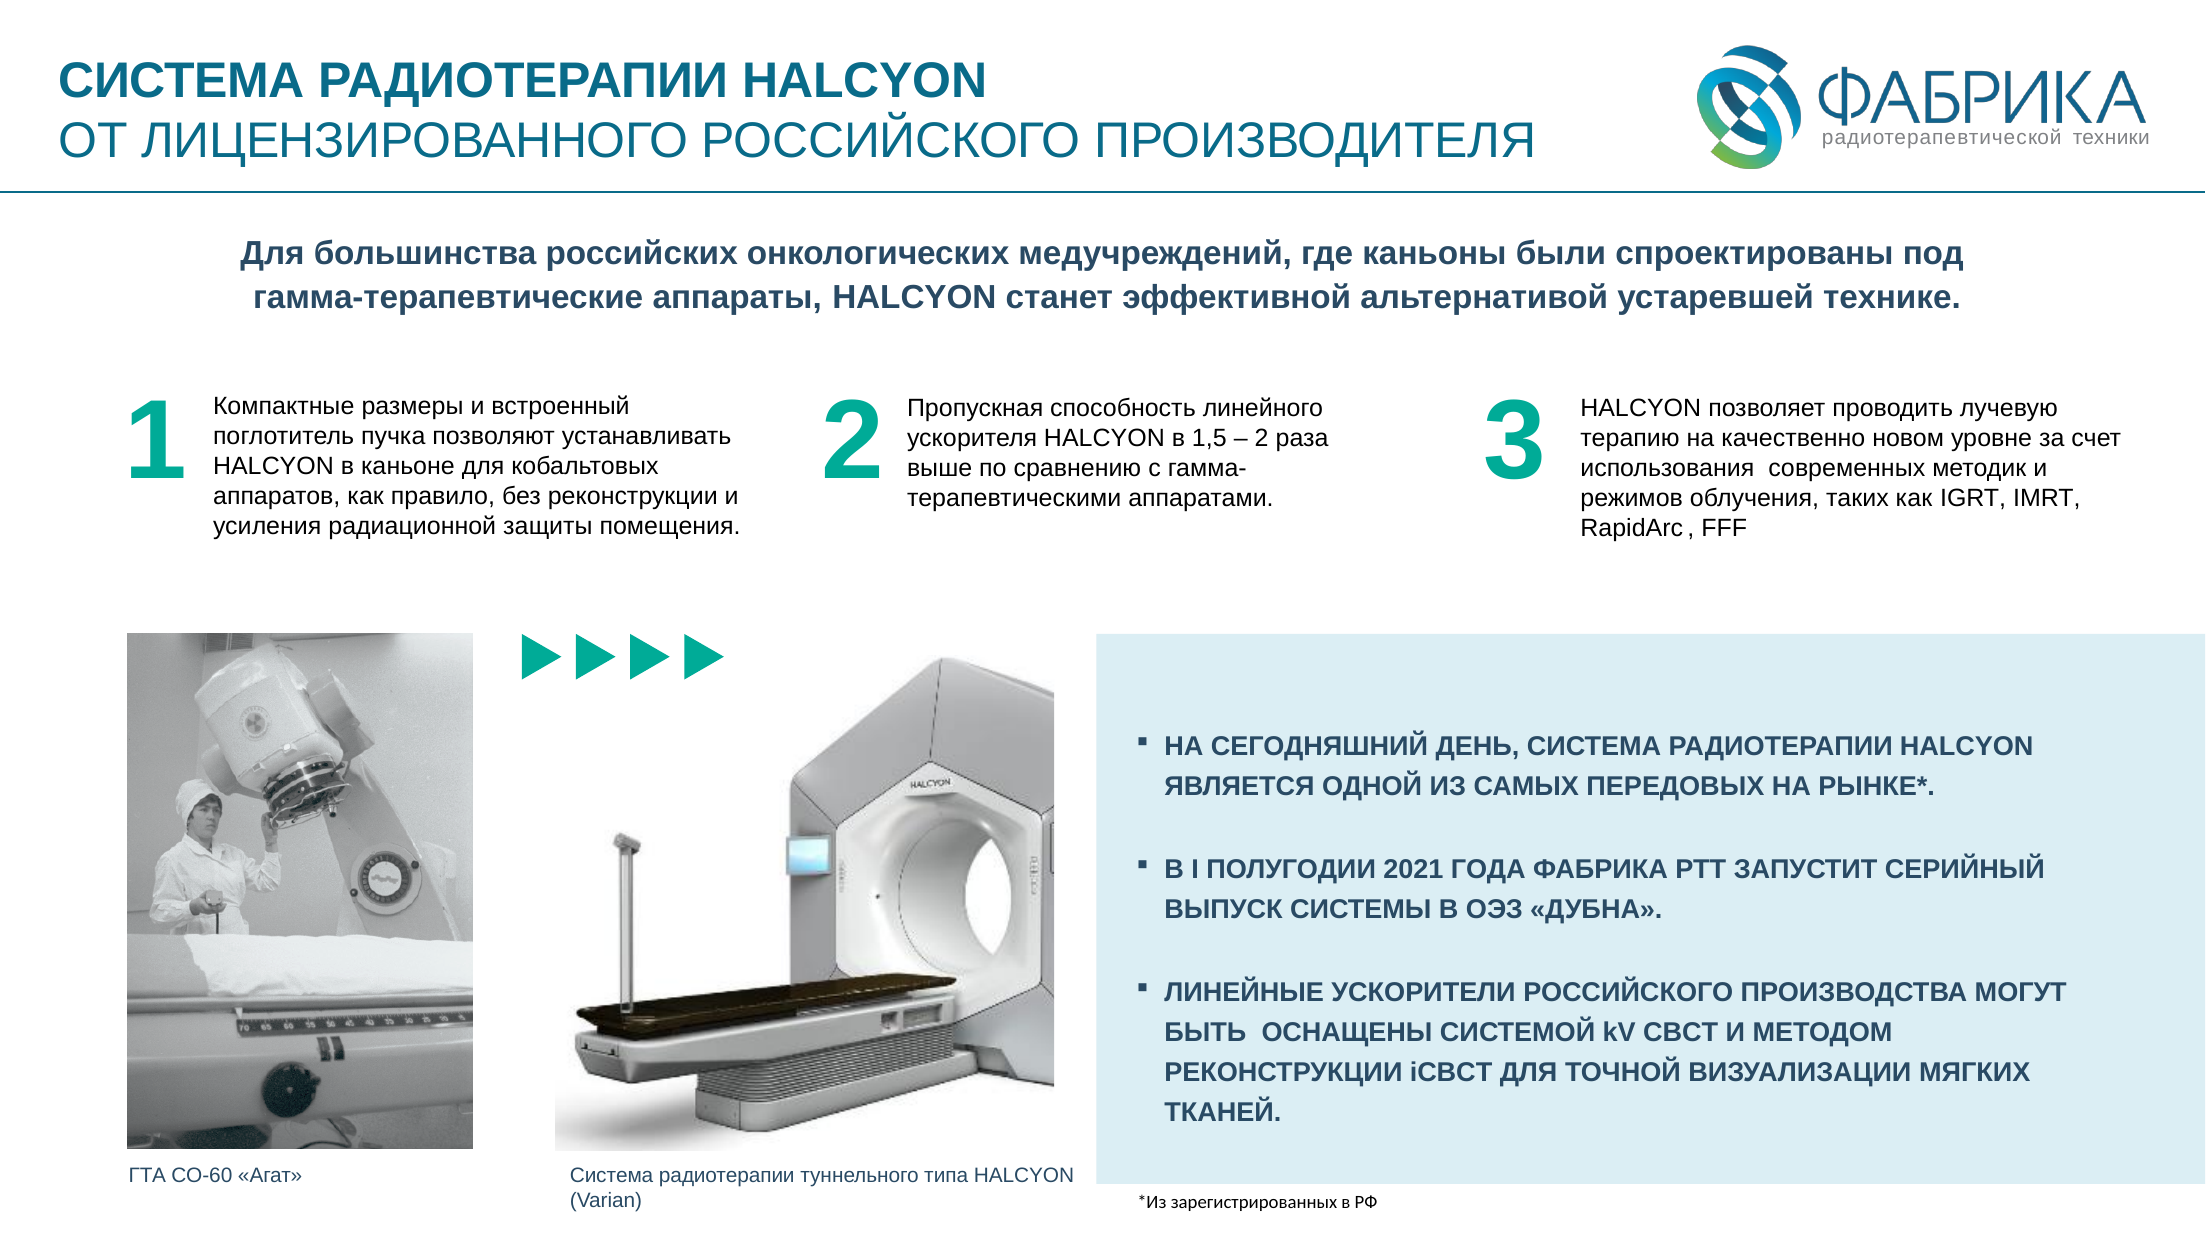

# СИСТЕМА РАДИОТЕРАПИИ HALCYON ОТ ЛИЦЕНЗИРОВАННОГО РОССИЙСКОГО ПРОИЗВОДИТЕЛЯ
Для большинства российских онкологических медучреждений, где каньоны были спроектированы под
гамма-терапевтические аппараты, HALCYON станет эффективной альтернативой устаревшей технике.
2
Пропускная способность линейного ускорителя HALCYON в 1,5 – 2 раза выше по сравнению с гамма-терапевтическими аппаратами.
3
HALCYON позволяет проводить лучевую терапию на качественно новом уровне за счет использования  современных методик и режимов облучения, таких как IGRT, IMRT, RapidArc , FFF
1
Компактные размеры и встроенный поглотитель пучка позволяют устанавливать HALCYON в каньоне для кобальтовых аппаратов, как правило, без реконструкции и усиления радиационной защиты помещения.

НА СЕГОДНЯШНИЙ ДЕНЬ, СИСТЕМА РАДИОТЕРАПИИ HALCYON ЯВЛЯЕТСЯ ОДНОЙ ИЗ САМЫХ ПЕРЕДОВЫХ НА РЫНКЕ*.
В I ПОЛУГОДИИ 2021 ГОДА ФАБРИКА РТТ ЗАПУСТИТ СЕРИЙНЫЙ ВЫПУСК СИСТЕМЫ В ОЭЗ «ДУБНА».
ЛИНЕЙНЫЕ УСКОРИТЕЛИ РОССИЙСКОГО ПРОИЗВОДСТВА МОГУТ БЫТЬ  ОСНАЩЕНЫ СИСТЕМОЙ kV CBCT И МЕТОДОМ РЕКОНСТРУКЦИИ iCBCT ДЛЯ ТОЧНОЙ ВИЗУАЛИЗАЦИИ МЯГКИХ ТКАНЕЙ.
Система радиотерапии туннельного типа HALCYON  (Varian)
ГТА СО-60 «Агат»
*Из зарегистрированных в РФ